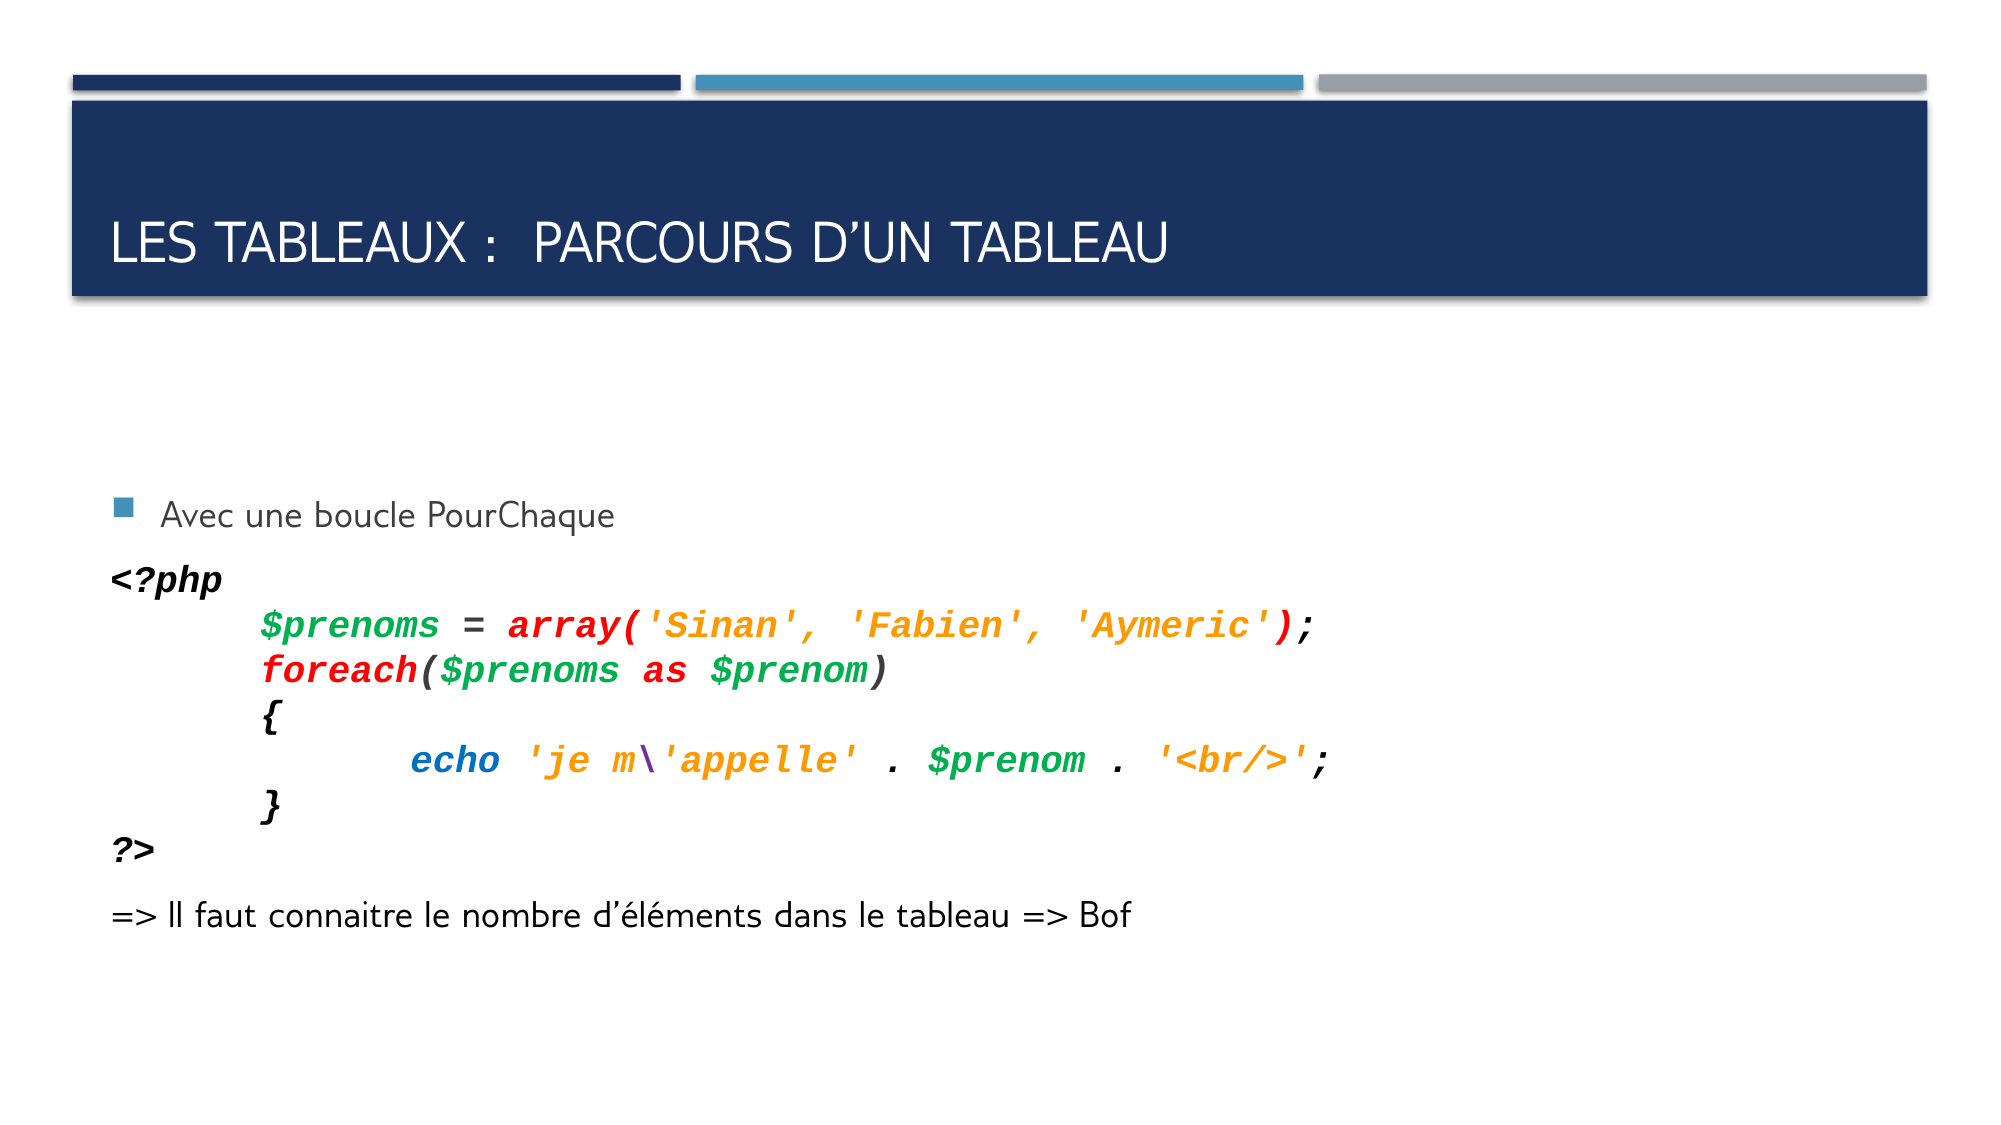

# LES Tableaux :  parcours d’un tableau
Avec une boucle PourChaque
<?php
	$prenoms = array('Sinan', 'Fabien', 'Aymeric');
	foreach($prenoms as $prenom)
	{
		echo 'je m\'appelle' . $prenom . '<br/>';
	}
?>
=> Il faut connaitre le nombre d’éléments dans le tableau => Bof